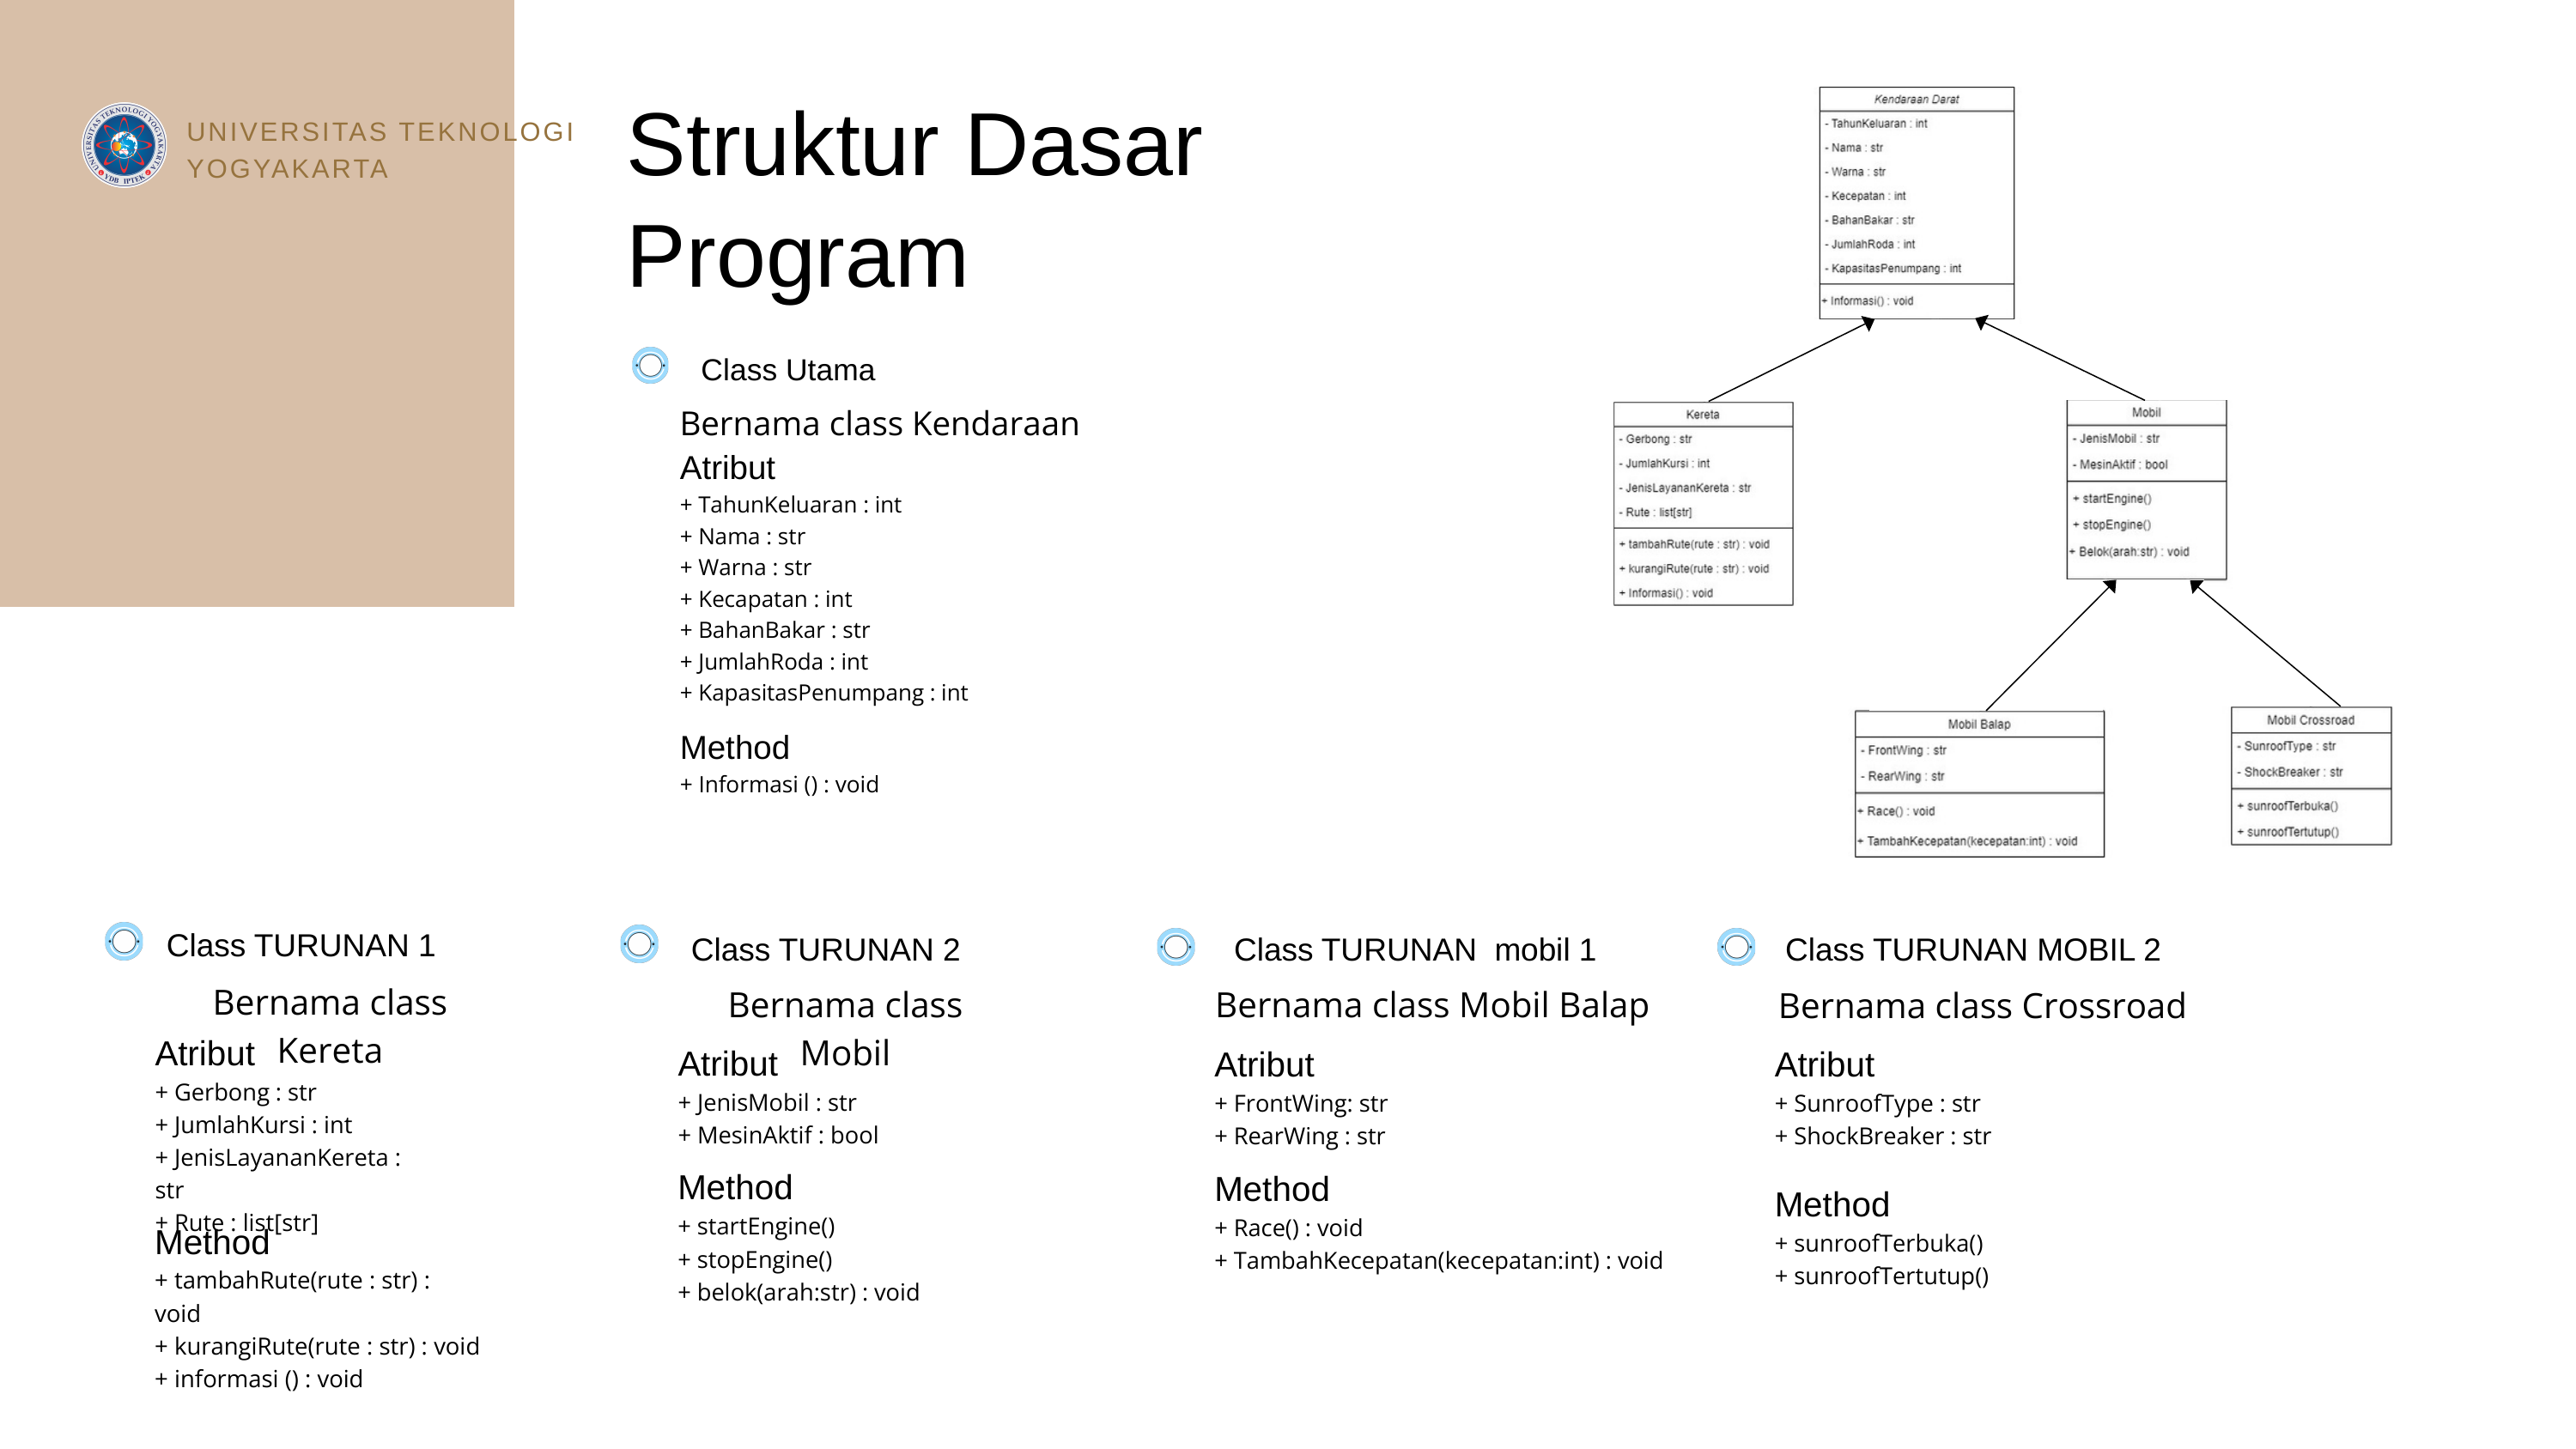

Struktur Dasar Program

UNIVERSITAS TEKNOLOGI
YOGYAKARTA

Class Utama

Bernama class Kendaraan

Atribut
+ TahunKeluaran : int
+ Nama : str
+ Warna : str
+ Kecapatan : int
+ BahanBakar : str
+ JumlahRoda : int
+ KapasitasPenumpang : int

Method
+ Informasi () : void
Class TURUNAN 1

Class TURUNAN 2

Class TURUNAN  mobil 1

Class TURUNAN MOBIL 2

Bernama class Kereta
Bernama class Mobil Balap
Bernama class Mobil
Bernama class Crossroad
Atribut
+ Gerbong : str
+ JumlahKursi : int
+ JenisLayananKereta : str
+ Rute : list[str]
Atribut
+ JenisMobil : str
+ MesinAktif : bool
Atribut
+ FrontWing: str
+ RearWing : str
Atribut
+ SunroofType : str
+ ShockBreaker : str
Method
+ startEngine()
+ stopEngine()
+ belok(arah:str) : void
Method
+ Race() : void
+ TambahKecepatan(kecepatan:int) : void
Method
+ sunroofTerbuka()
+ sunroofTertutup()
Method
+ tambahRute(rute : str) : void
+ kurangiRute(rute : str) : void
+ informasi () : void